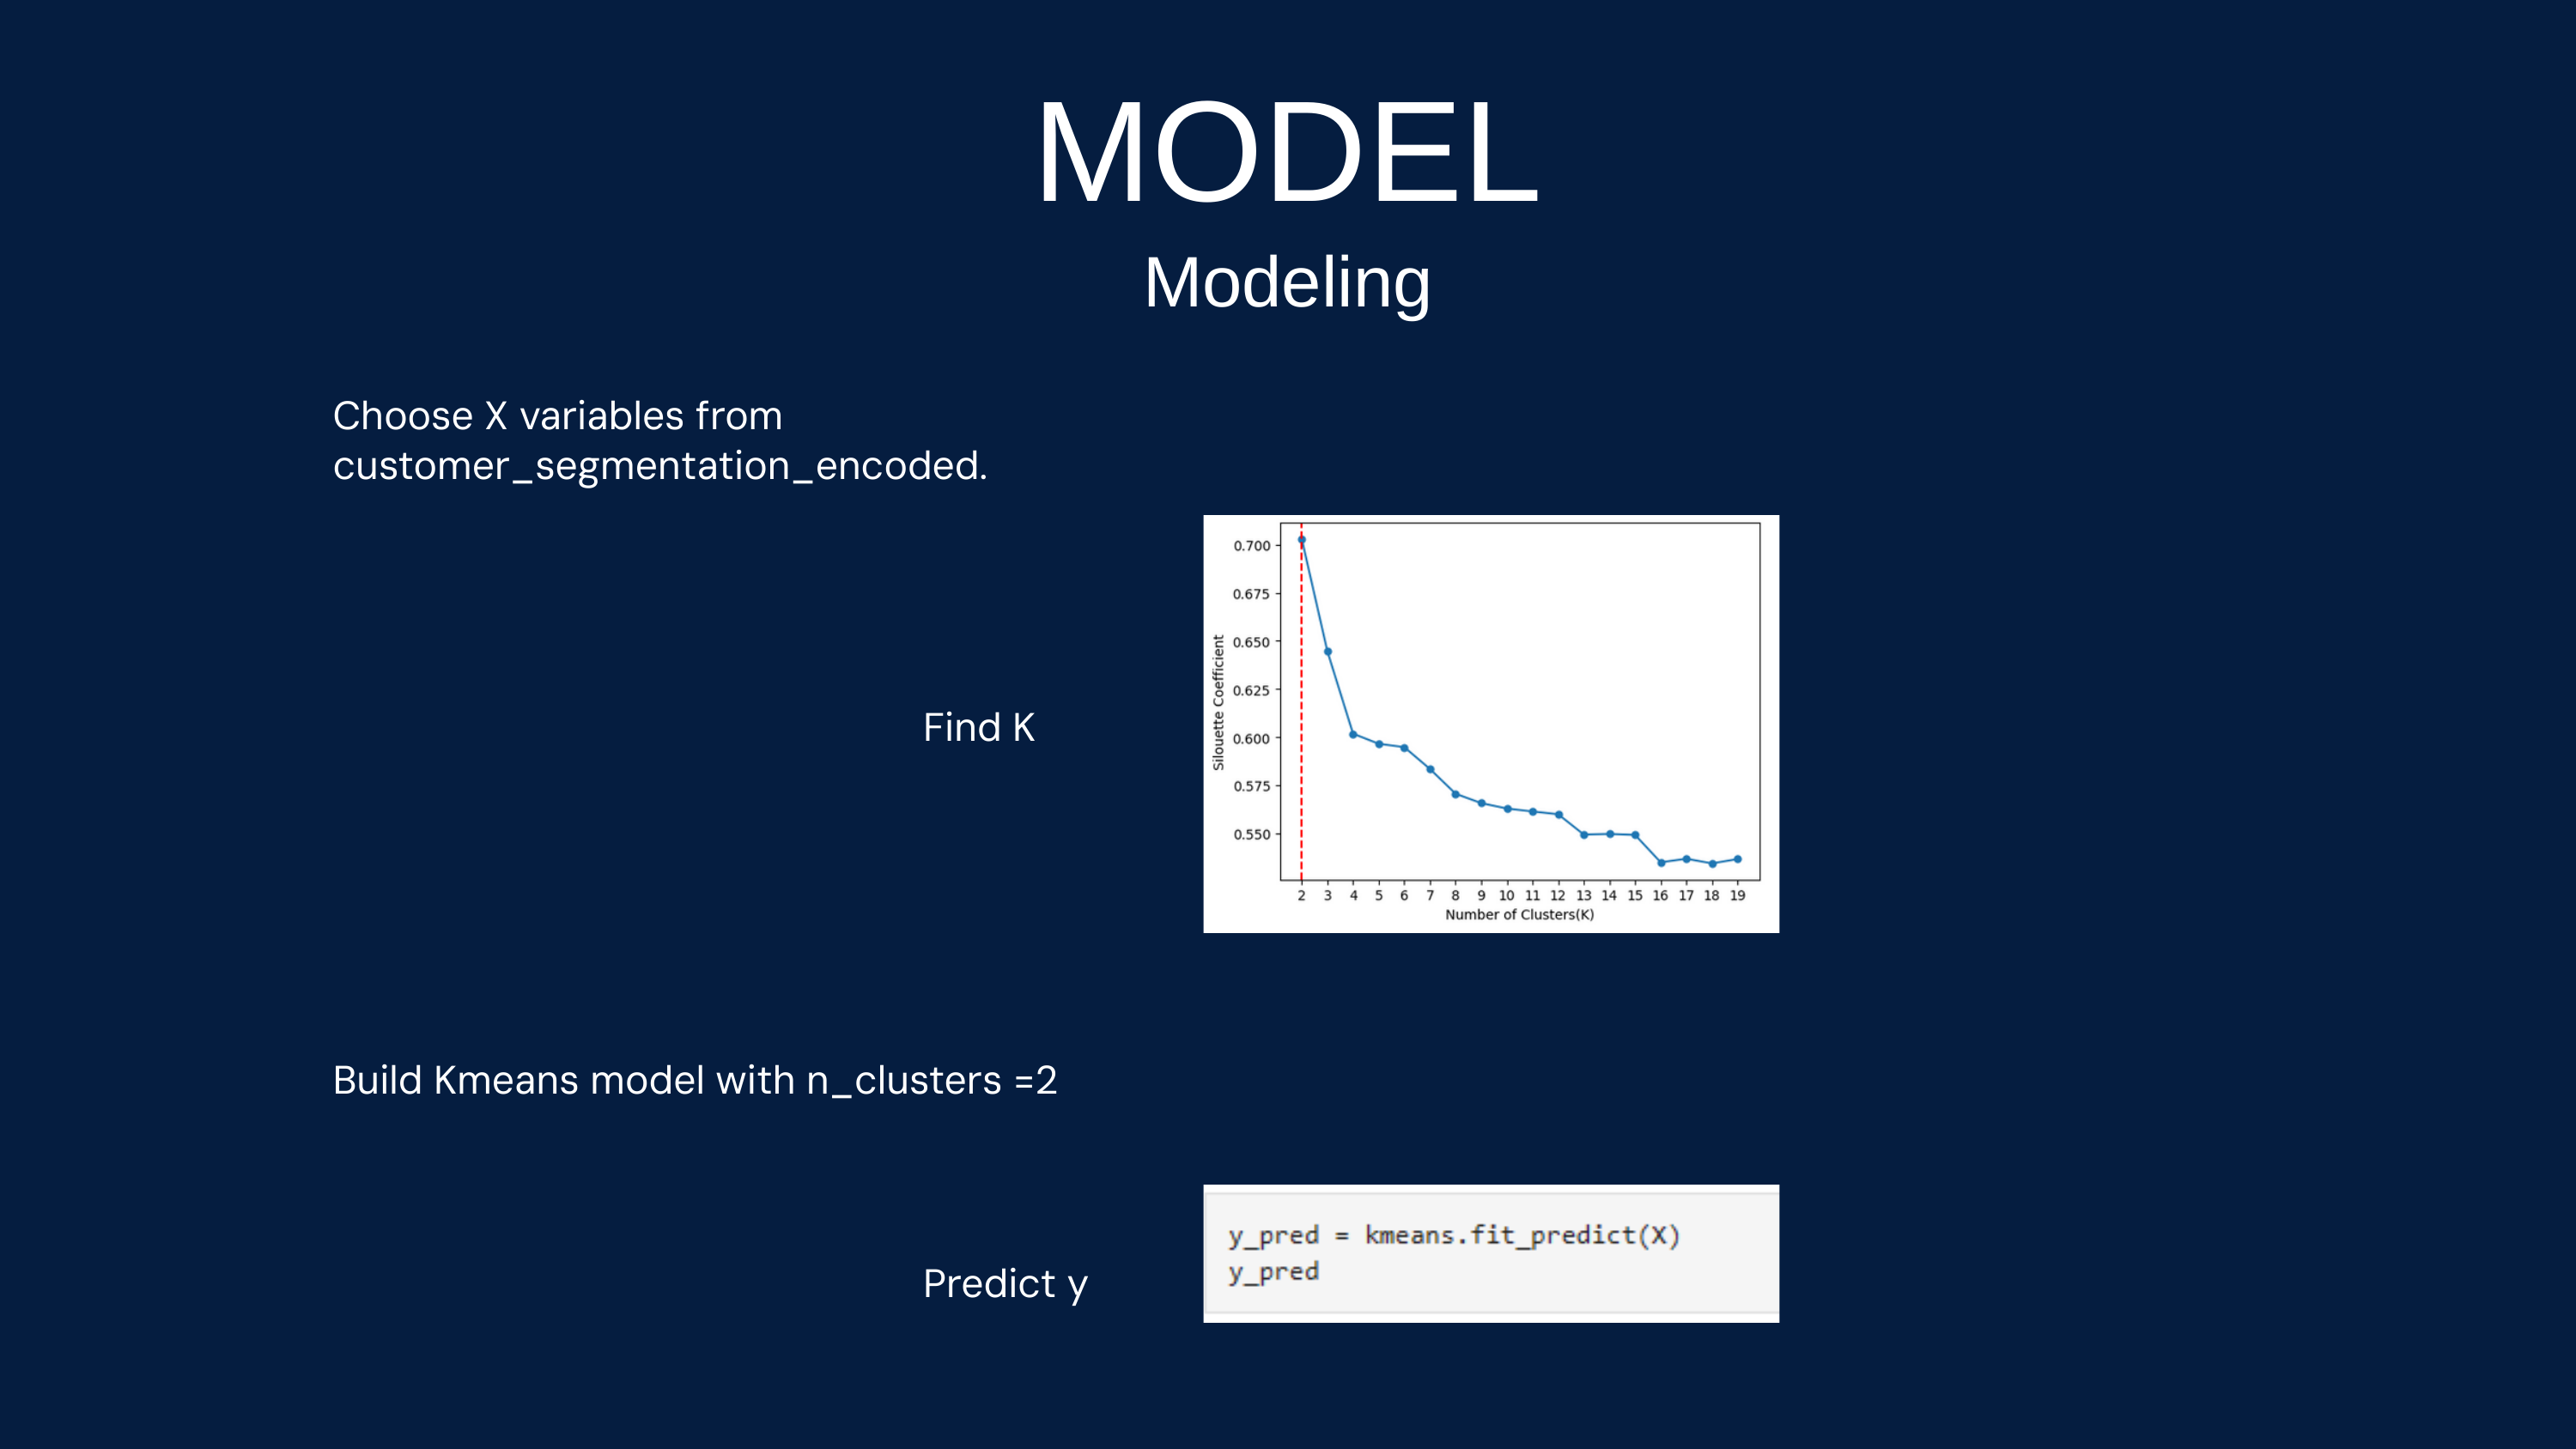

MODEL
Modeling
Choose X variables from customer_segmentation_encoded.

Find K
Build Kmeans model with n_clusters =2

Predict y